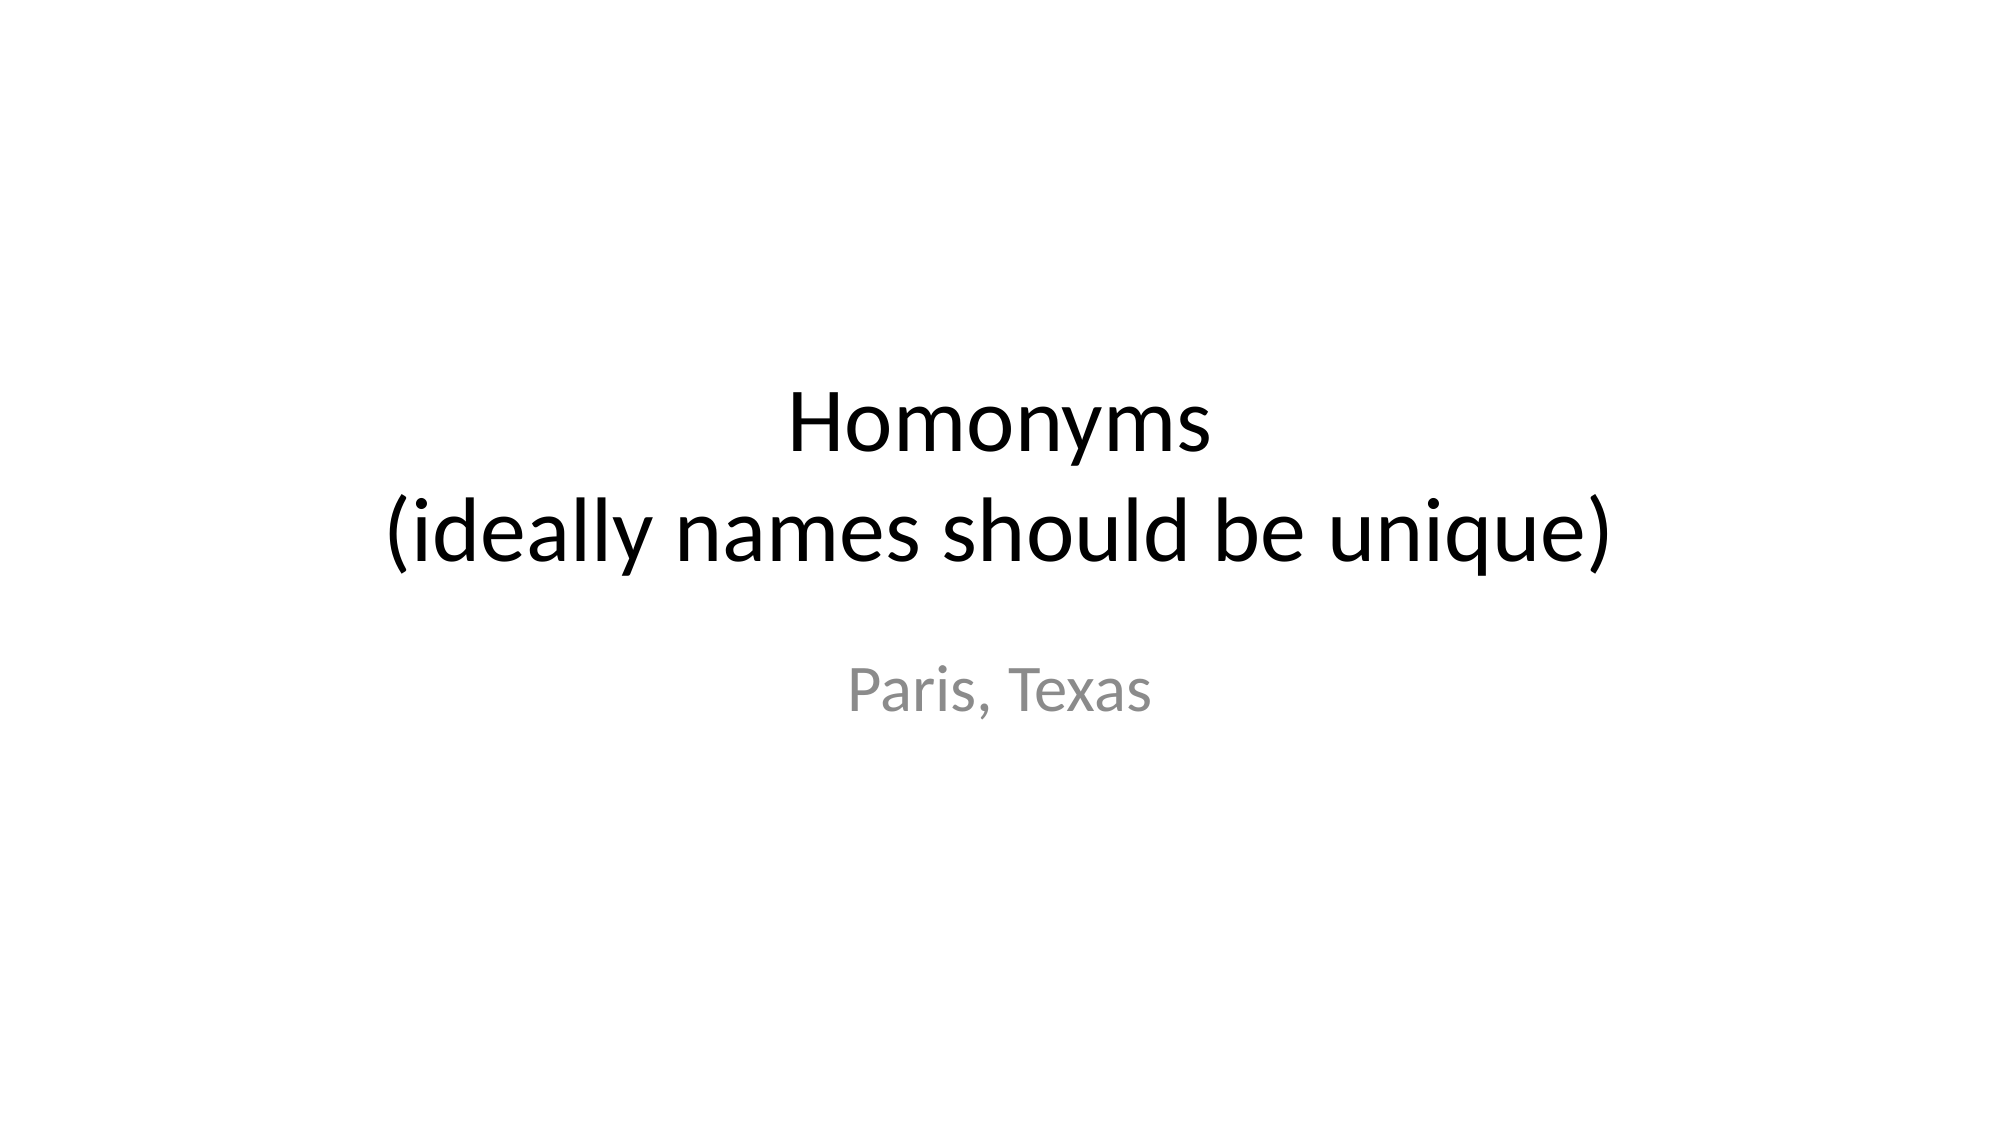

# Homonyms (ideally names should be unique)
Paris, Texas